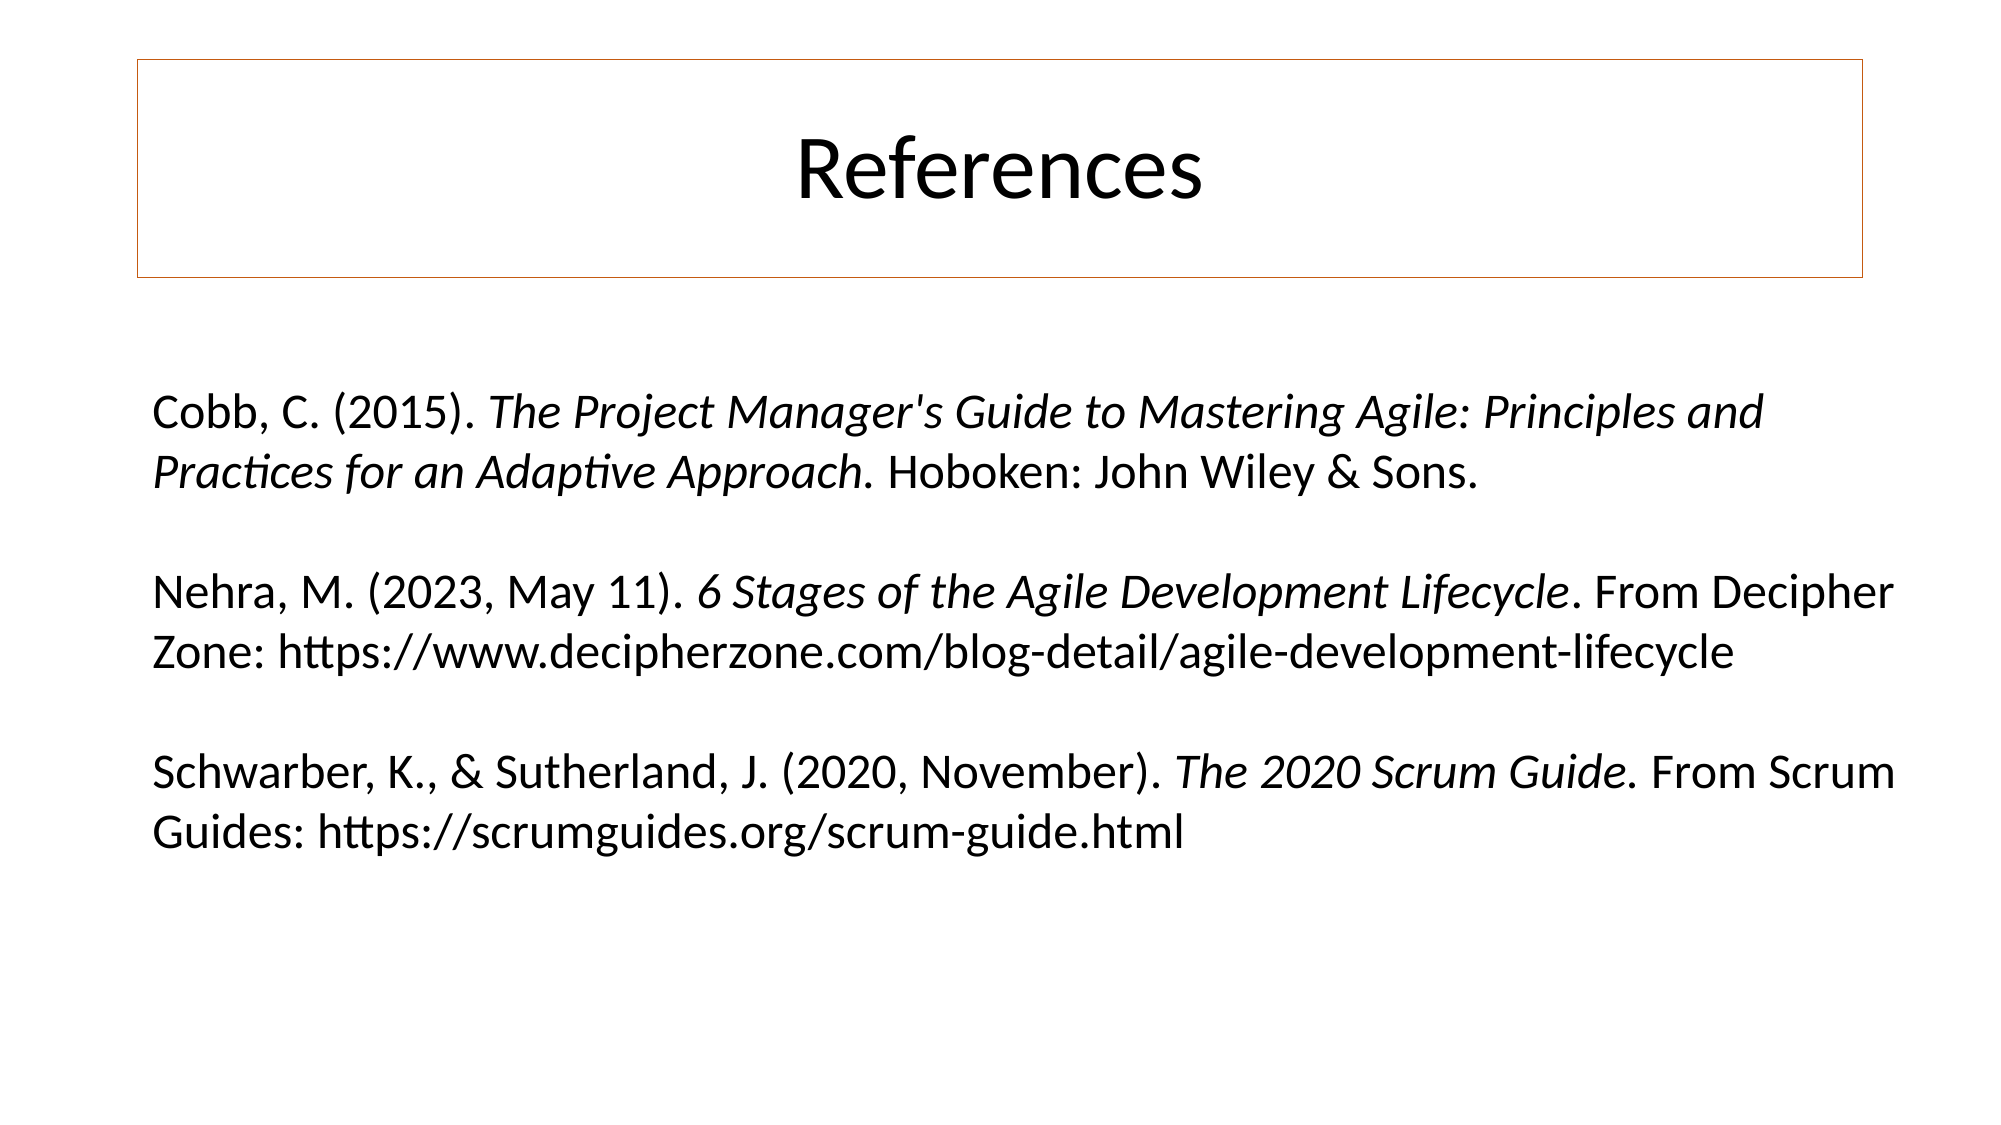

# References
Cobb, C. (2015). The Project Manager's Guide to Mastering Agile: Principles and Practices for an Adaptive Approach. Hoboken: John Wiley & Sons.

Nehra, M. (2023, May 11). 6 Stages of the Agile Development Lifecycle. From Decipher Zone: https://www.decipherzone.com/blog-detail/agile-development-lifecycle

Schwarber, K., & Sutherland, J. (2020, November). The 2020 Scrum Guide. From Scrum Guides: https://scrumguides.org/scrum-guide.html